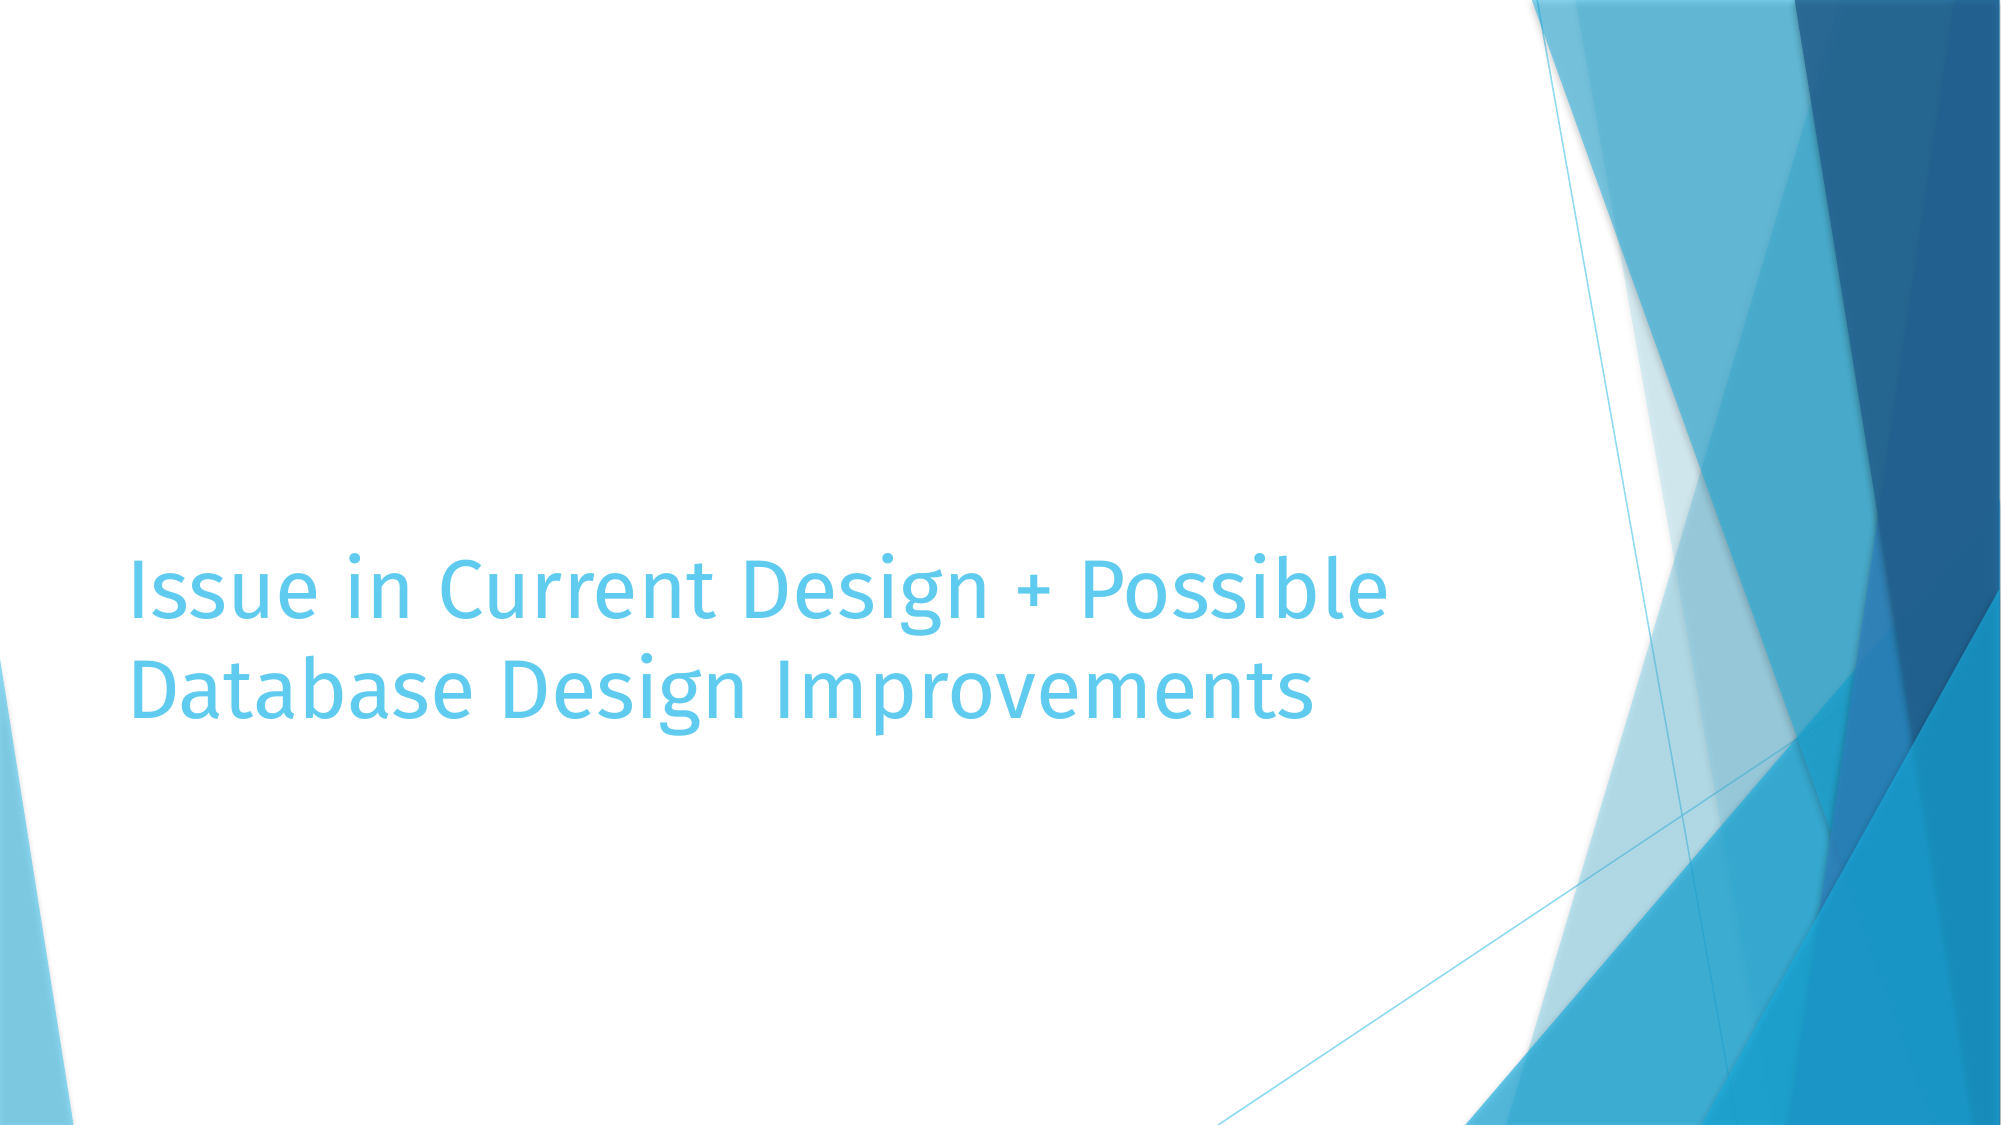

# Issue in Current Design + Possible Database Design Improvements